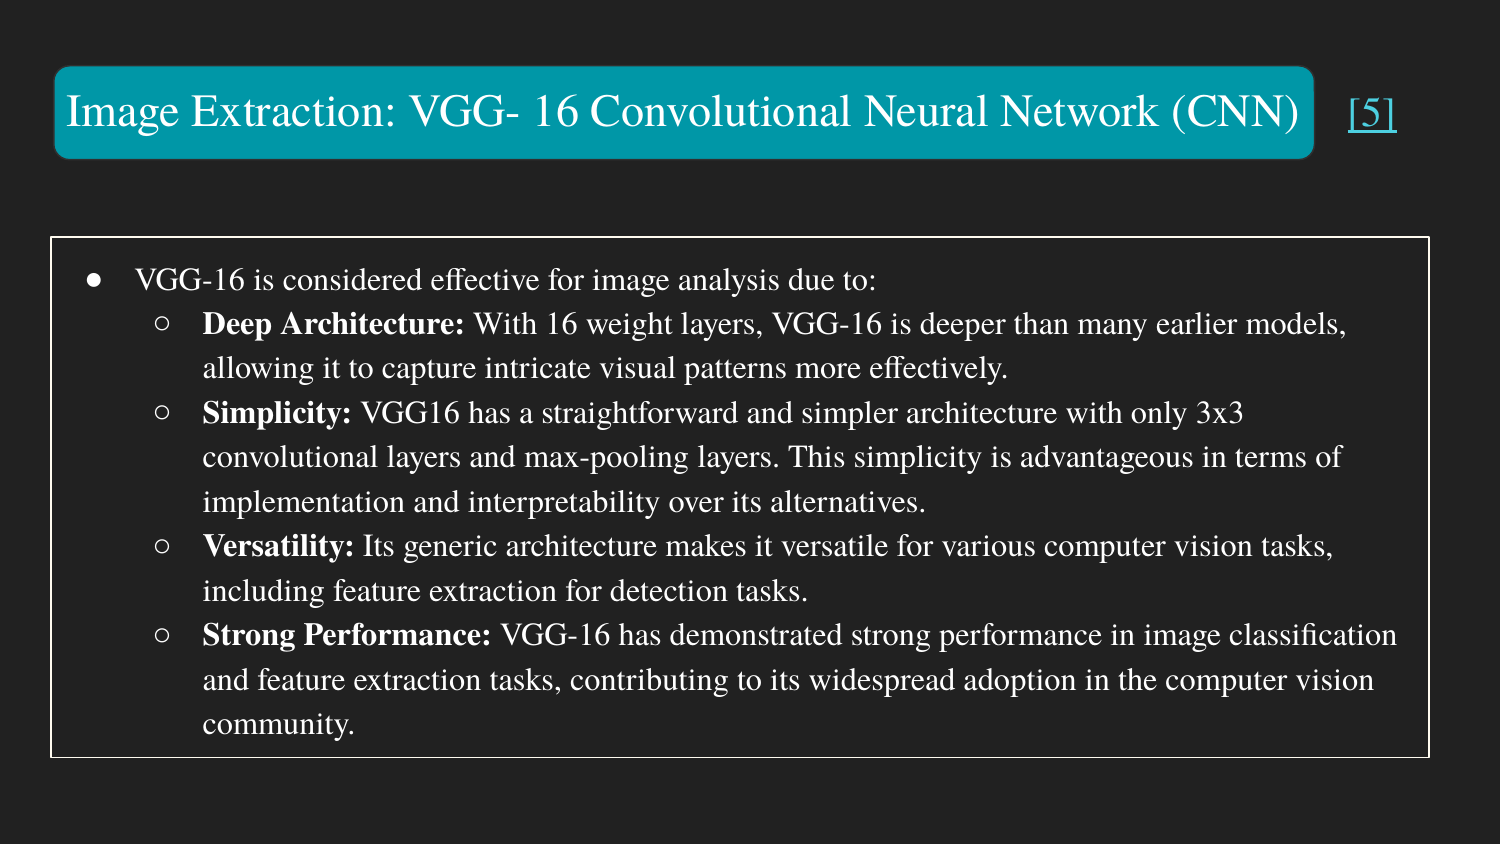

# Image Extraction: VGG- 16 Convolutional Neural Network (CNN)    [5]

VGG-16 is considered effective for image analysis due to:
Deep Architecture: With 16 weight layers, VGG-16 is deeper than many earlier models, allowing it to capture intricate visual patterns more effectively.
Simplicity: VGG16 has a straightforward and simpler architecture with only 3x3 convolutional layers and max-pooling layers. This simplicity is advantageous in terms of implementation and interpretability over its alternatives.
Versatility: Its generic architecture makes it versatile for various computer vision tasks, including feature extraction for detection tasks.
Strong Performance: VGG-16 has demonstrated strong performance in image classification and feature extraction tasks, contributing to its widespread adoption in the computer vision community.